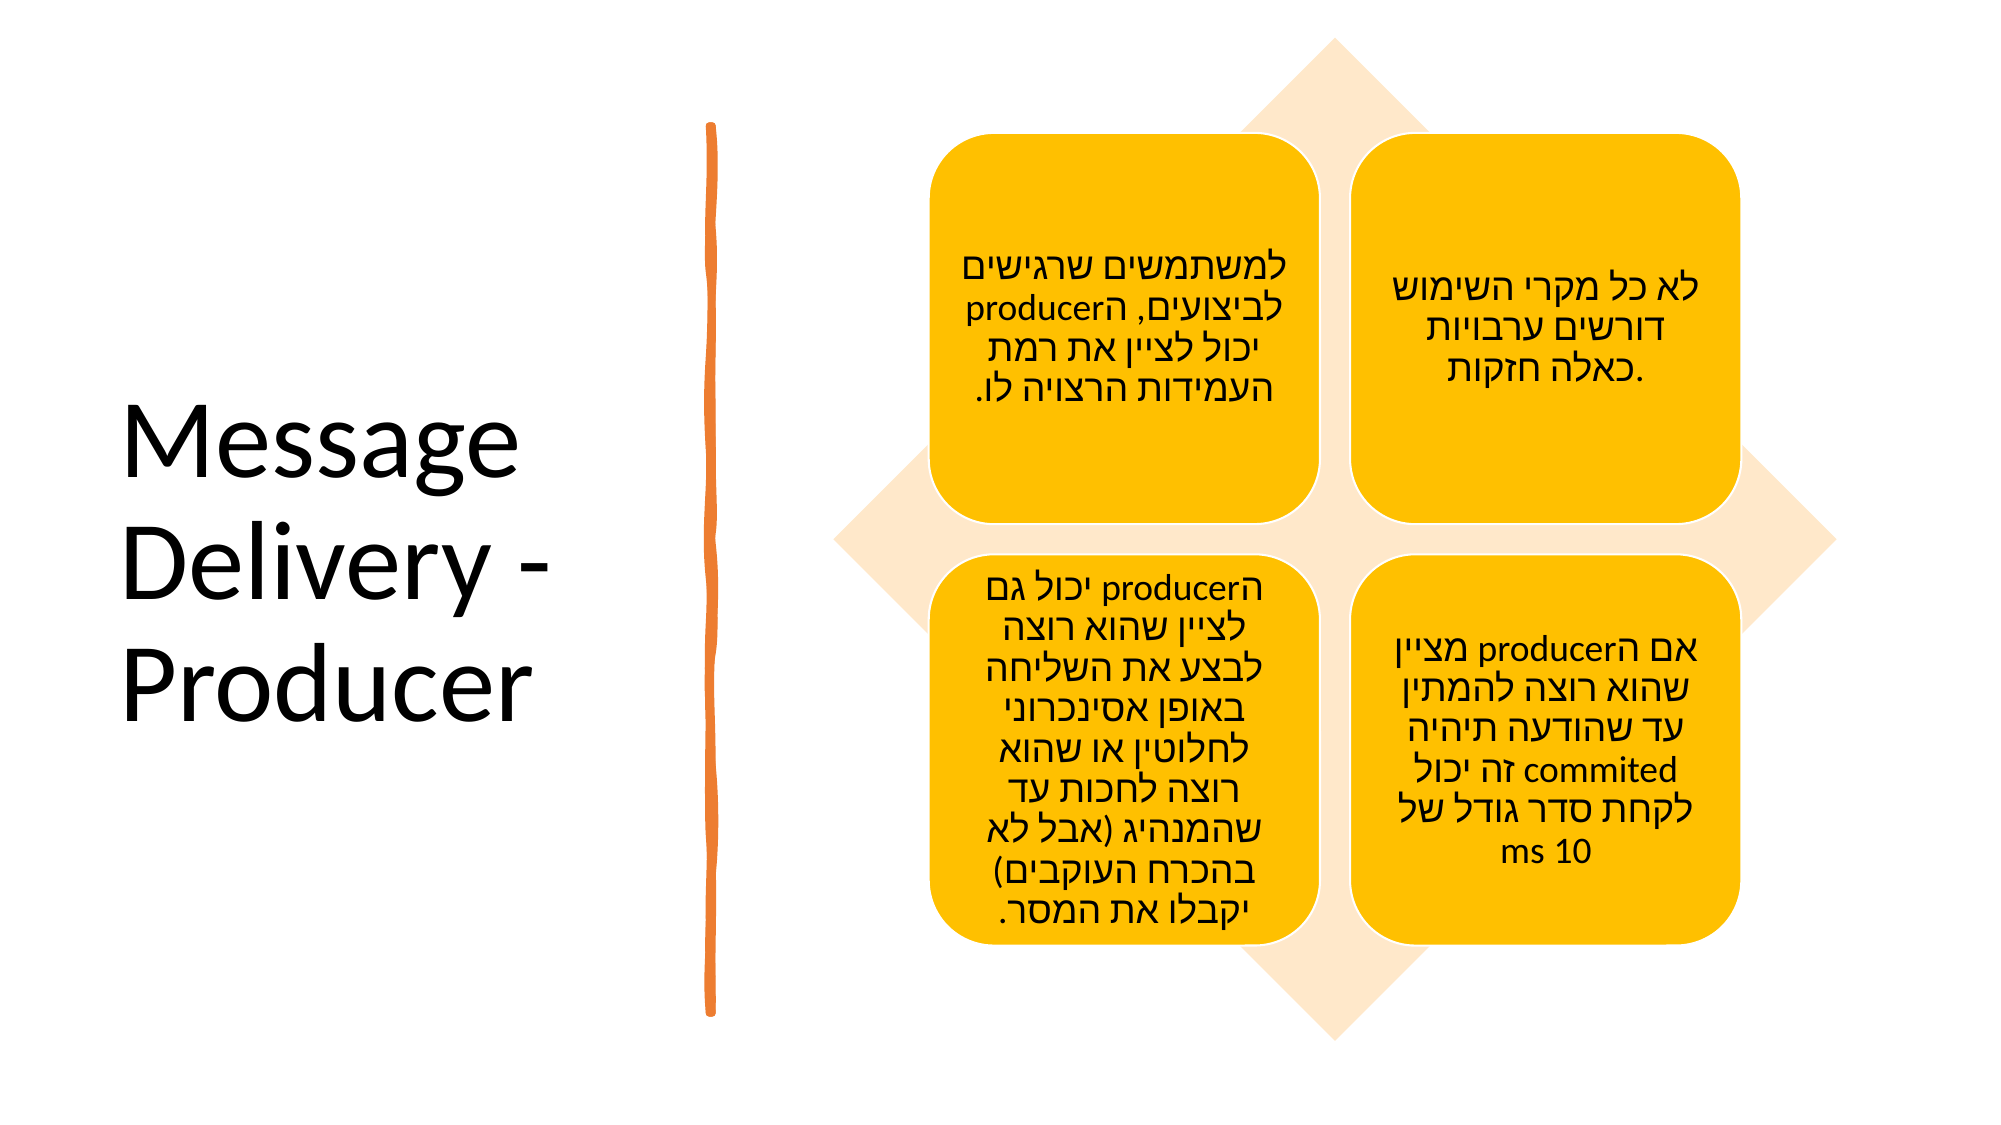

למשתמשים שרגישים לביצועים, הproducer יכול לציין את רמת העמידות הרצויה לו.
לא כל מקרי השימוש דורשים ערבויות כאלה חזקות.

הproducer יכול גם לציין שהוא רוצה לבצע את השליחה באופן אסינכרוני לחלוטין או שהוא רוצה לחכות עד שהמנהיג (אבל לא בהכרח העוקבים) יקבלו את המסר.
אם הproducer מציין שהוא רוצה להמתין עד שהודעה תיהיה commited זה יכול לקחת סדר גודל של 10 ms
# Message Delivery - Producer